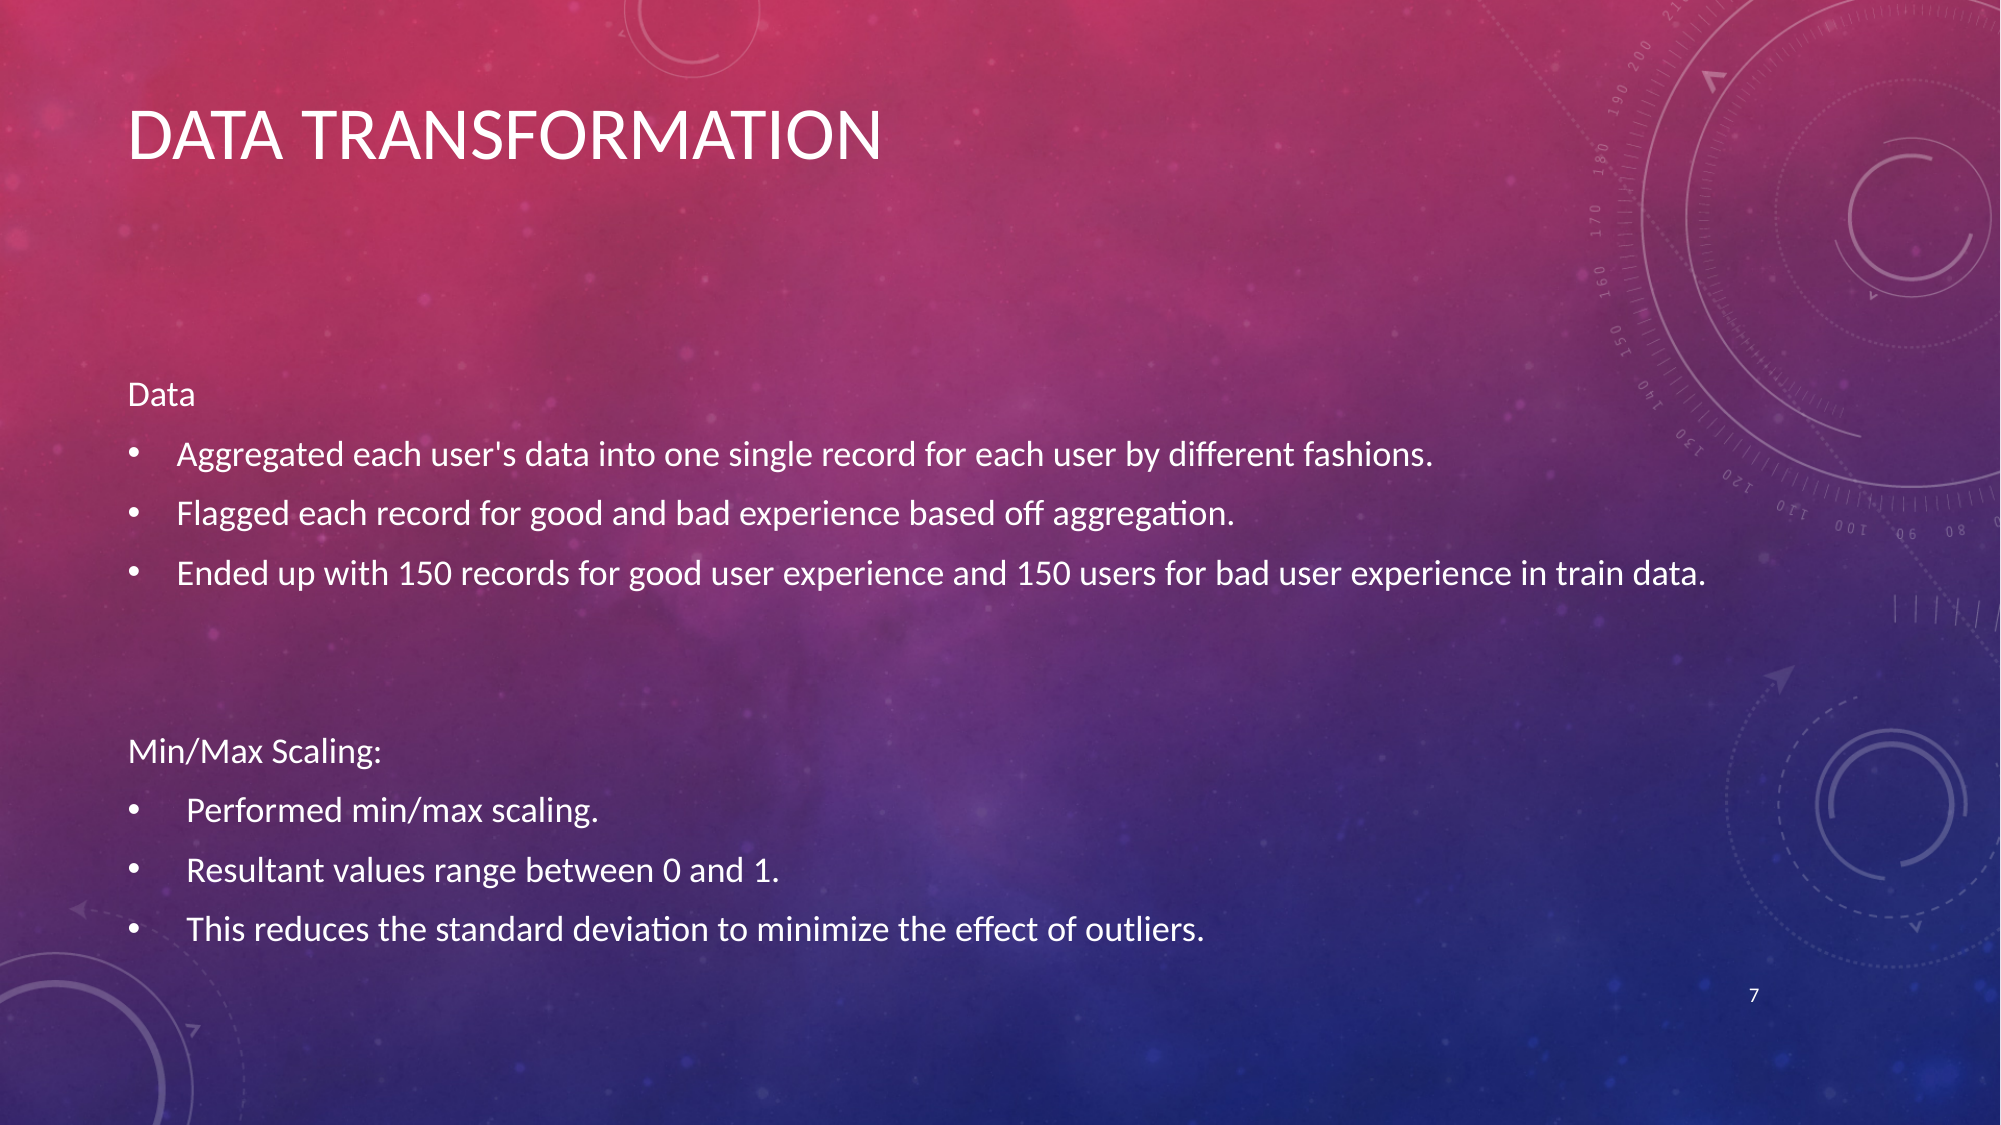

# DATA TRANSFORMATION

Data
Aggregated each user's data into one single record for each user by different fashions.
Flagged each record for good and bad experience based off aggregation.
Ended up with 150 records for good user experience and 150 users for bad user experience in train data.

Min/Max Scaling:
Performed min/max scaling.
Resultant values range between 0 and 1.
This reduces the standard deviation to minimize the effect of outliers.
7